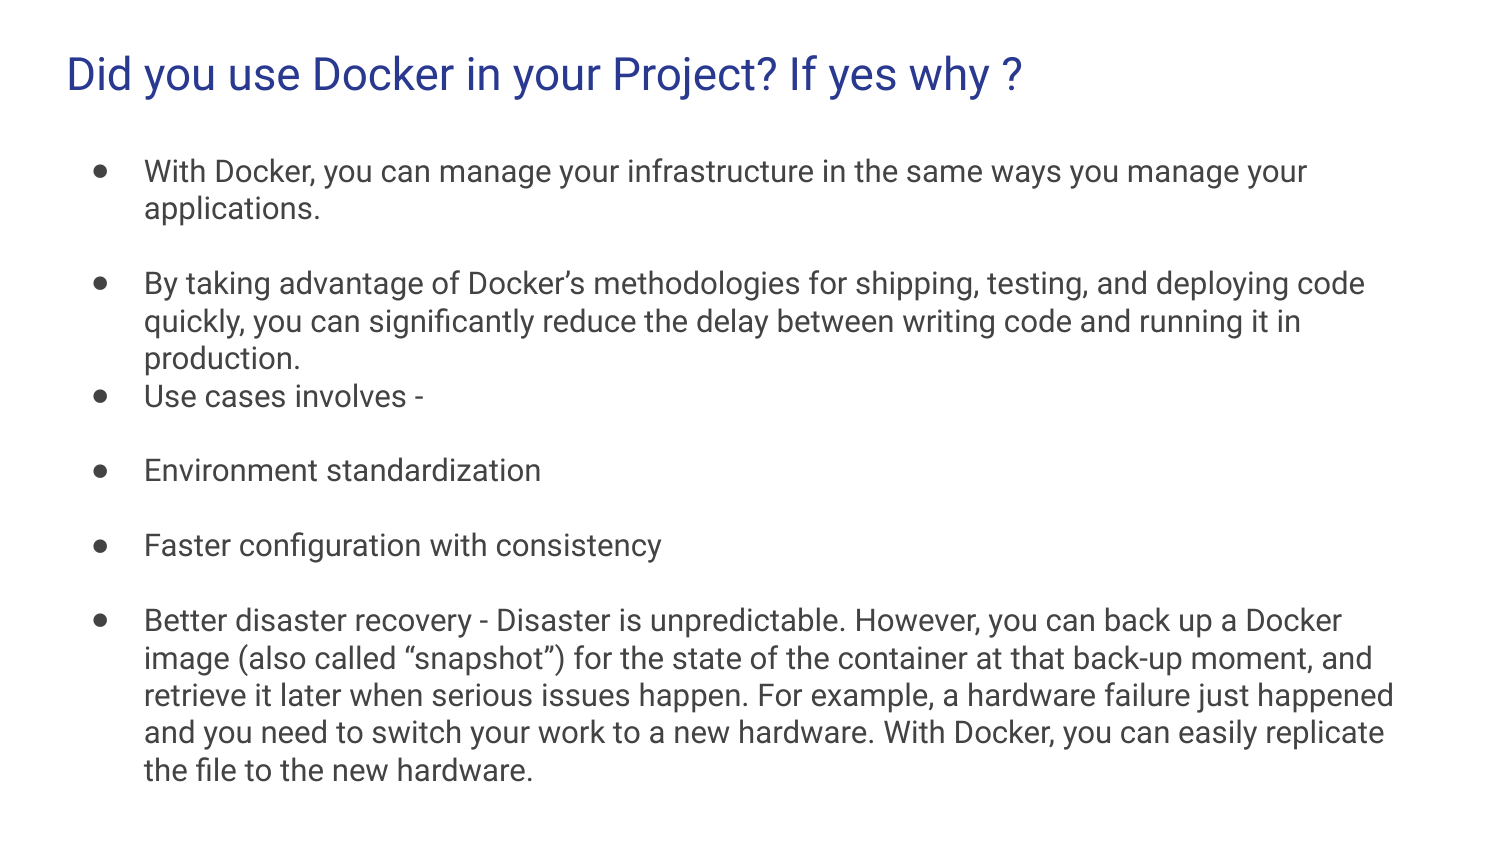

# Did you use Docker in your Project? If yes why ?

With Docker, you can manage your infrastructure in the same ways you manage your applications.

By taking advantage of Docker’s methodologies for shipping, testing, and deploying code quickly, you can significantly reduce the delay between writing code and running it in production.
Use cases involves -

Environment standardization

Faster configuration with consistency

Better disaster recovery - Disaster is unpredictable. However, you can back up a Docker image (also called “snapshot”) for the state of the container at that back-up moment, and retrieve it later when serious issues happen. For example, a hardware failure just happened and you need to switch your work to a new hardware. With Docker, you can easily replicate the file to the new hardware.